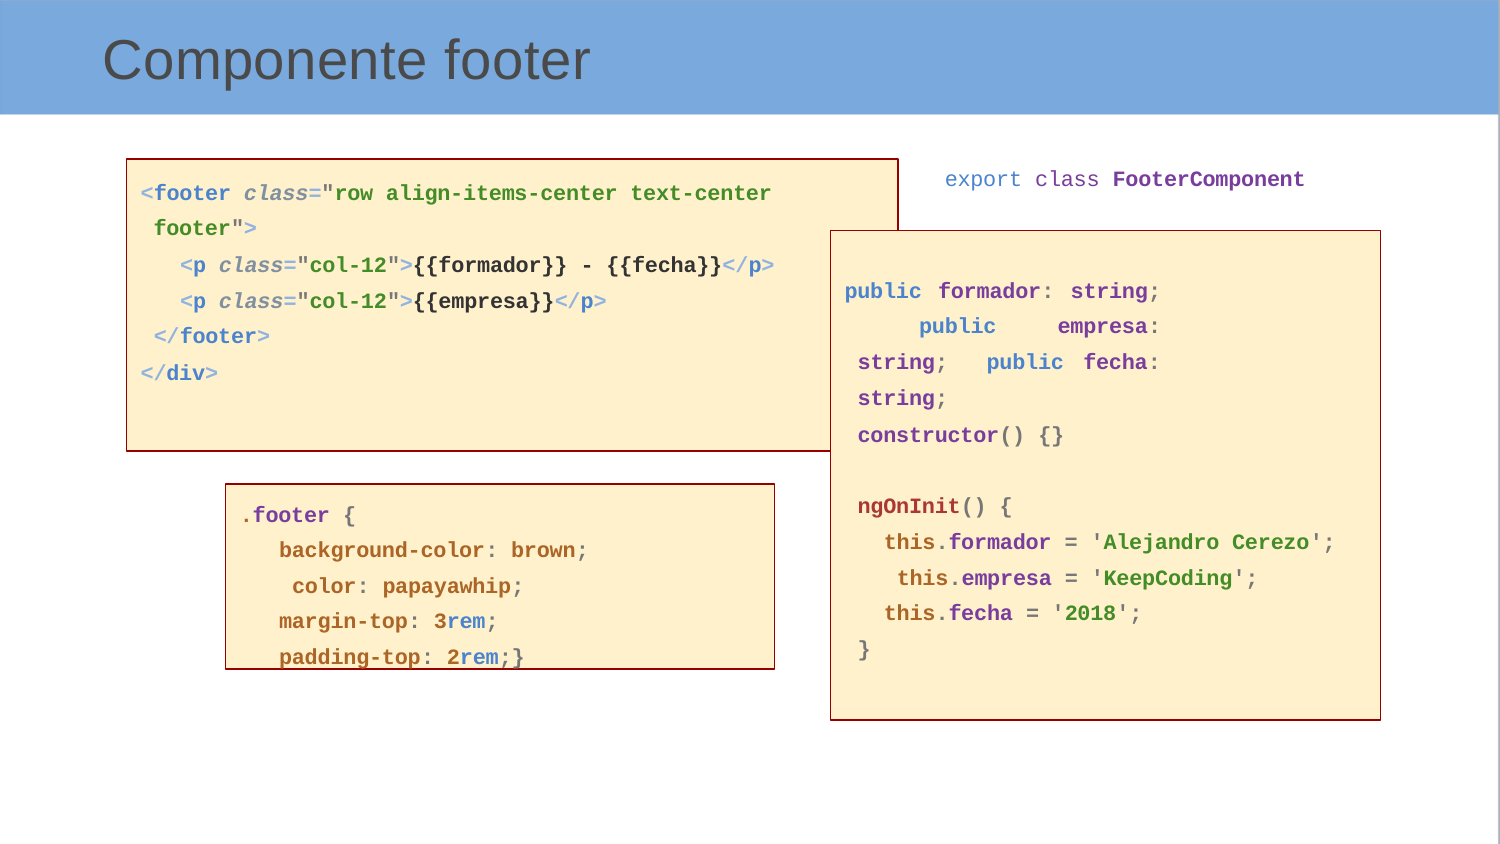

# Componente footer

export class FooterComponent
<footer class="row align-items-center text-center  footer">

<p class="col-12">{{formador}} - {{fecha}}</p>
<p class="col-12">{{empresa}}</p>
</footer>
</div>
public formador: string;  public empresa: string;  public fecha: string;
constructor() {}
ngOnInit() {
this.formador = 'Alejandro Cerezo';  this.empresa = 'KeepCoding';  this.fecha = '2018';
}
.footer {
background-color: brown;  color: papayawhip;  margin-top: 3rem;  padding-top: 2rem;}